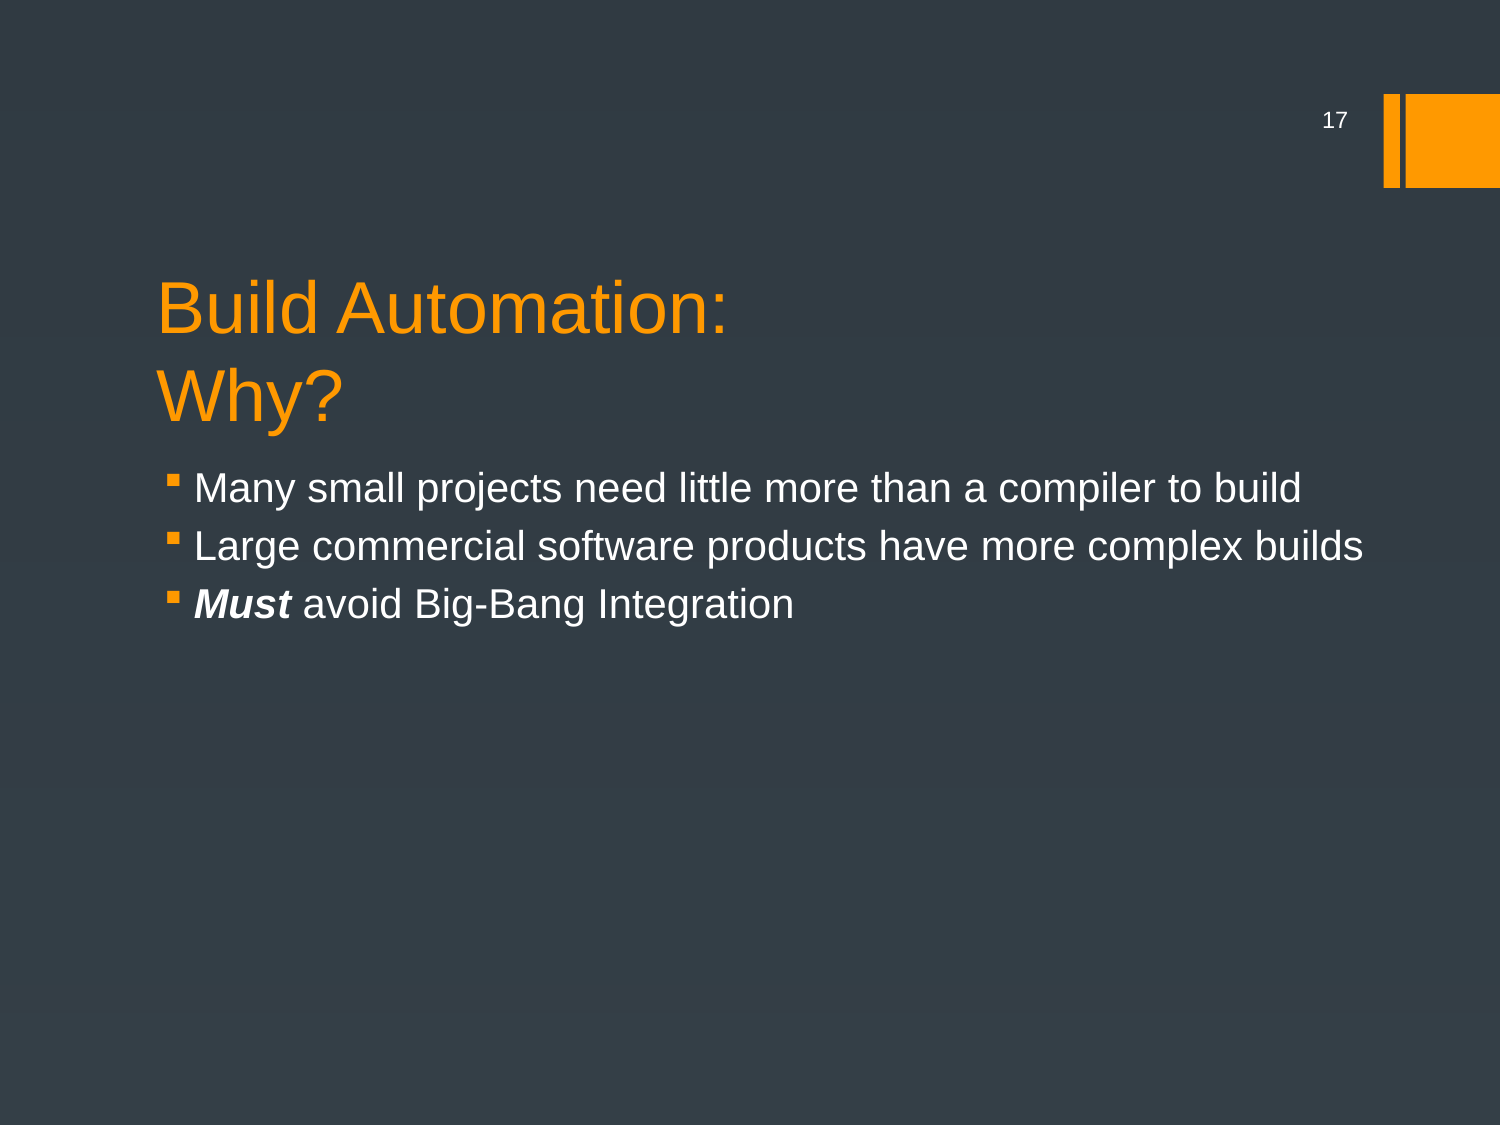

17
# Build Automation:
Why?
Many small projects need little more than a compiler to build
Large commercial software products have more complex builds
Must avoid Big-Bang Integration